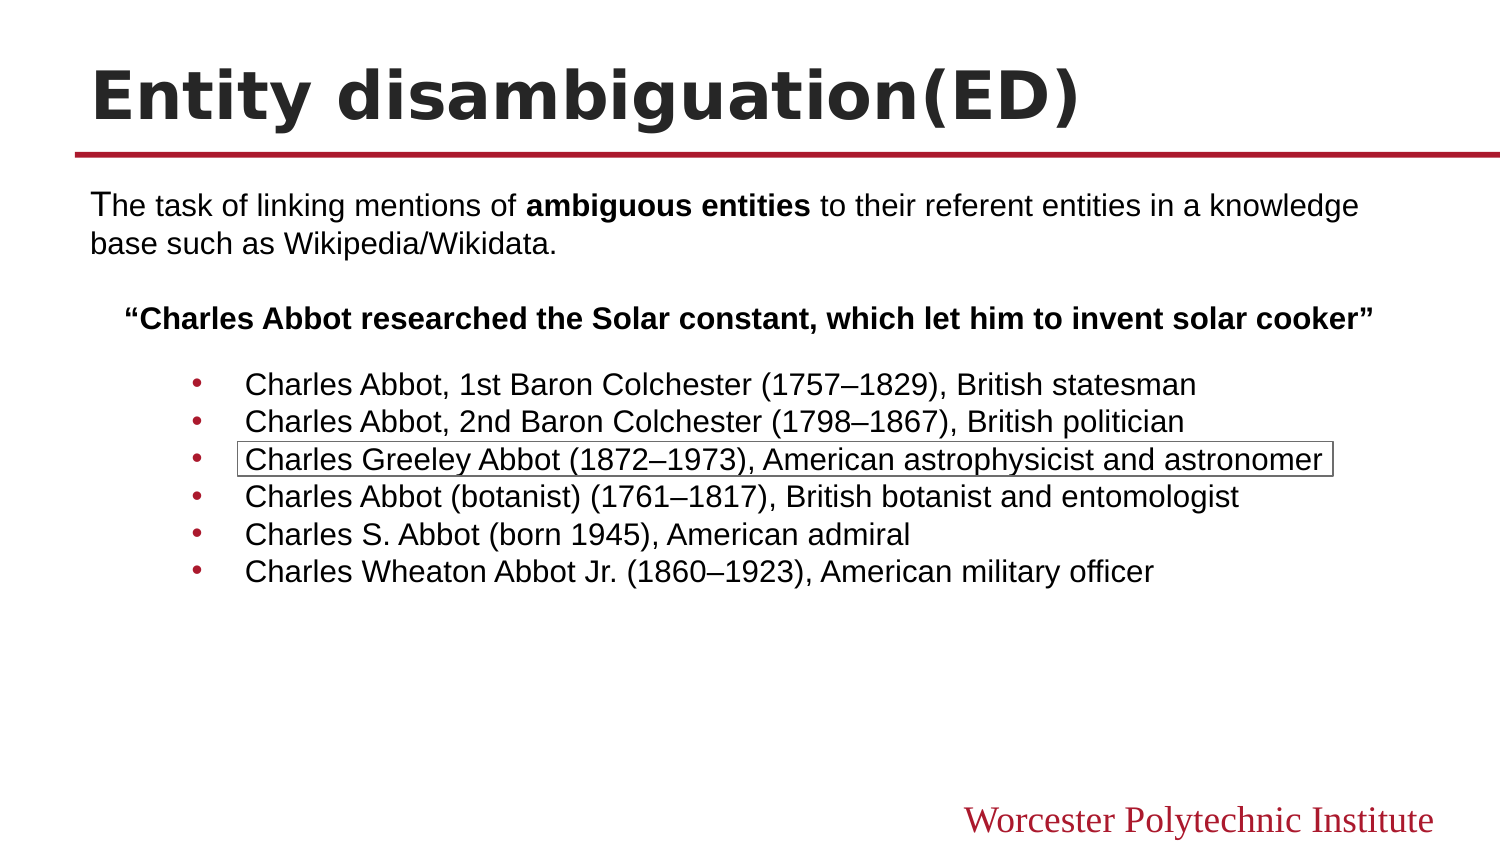

# Entity disambiguation(ED)
The task of linking mentions of ambiguous entities to their referent entities in a knowledge base such as Wikipedia/Wikidata.

“Charles Abbot researched the Solar constant, which let him to invent solar cooker”

Charles Abbot, 1st Baron Colchester (1757–1829), British statesman
Charles Abbot, 2nd Baron Colchester (1798–1867), British politician
Charles Greeley Abbot (1872–1973), American astrophysicist and astronomer
Charles Abbot (botanist) (1761–1817), British botanist and entomologist
Charles S. Abbot (born 1945), American admiral
Charles Wheaton Abbot Jr. (1860–1923), American military officer